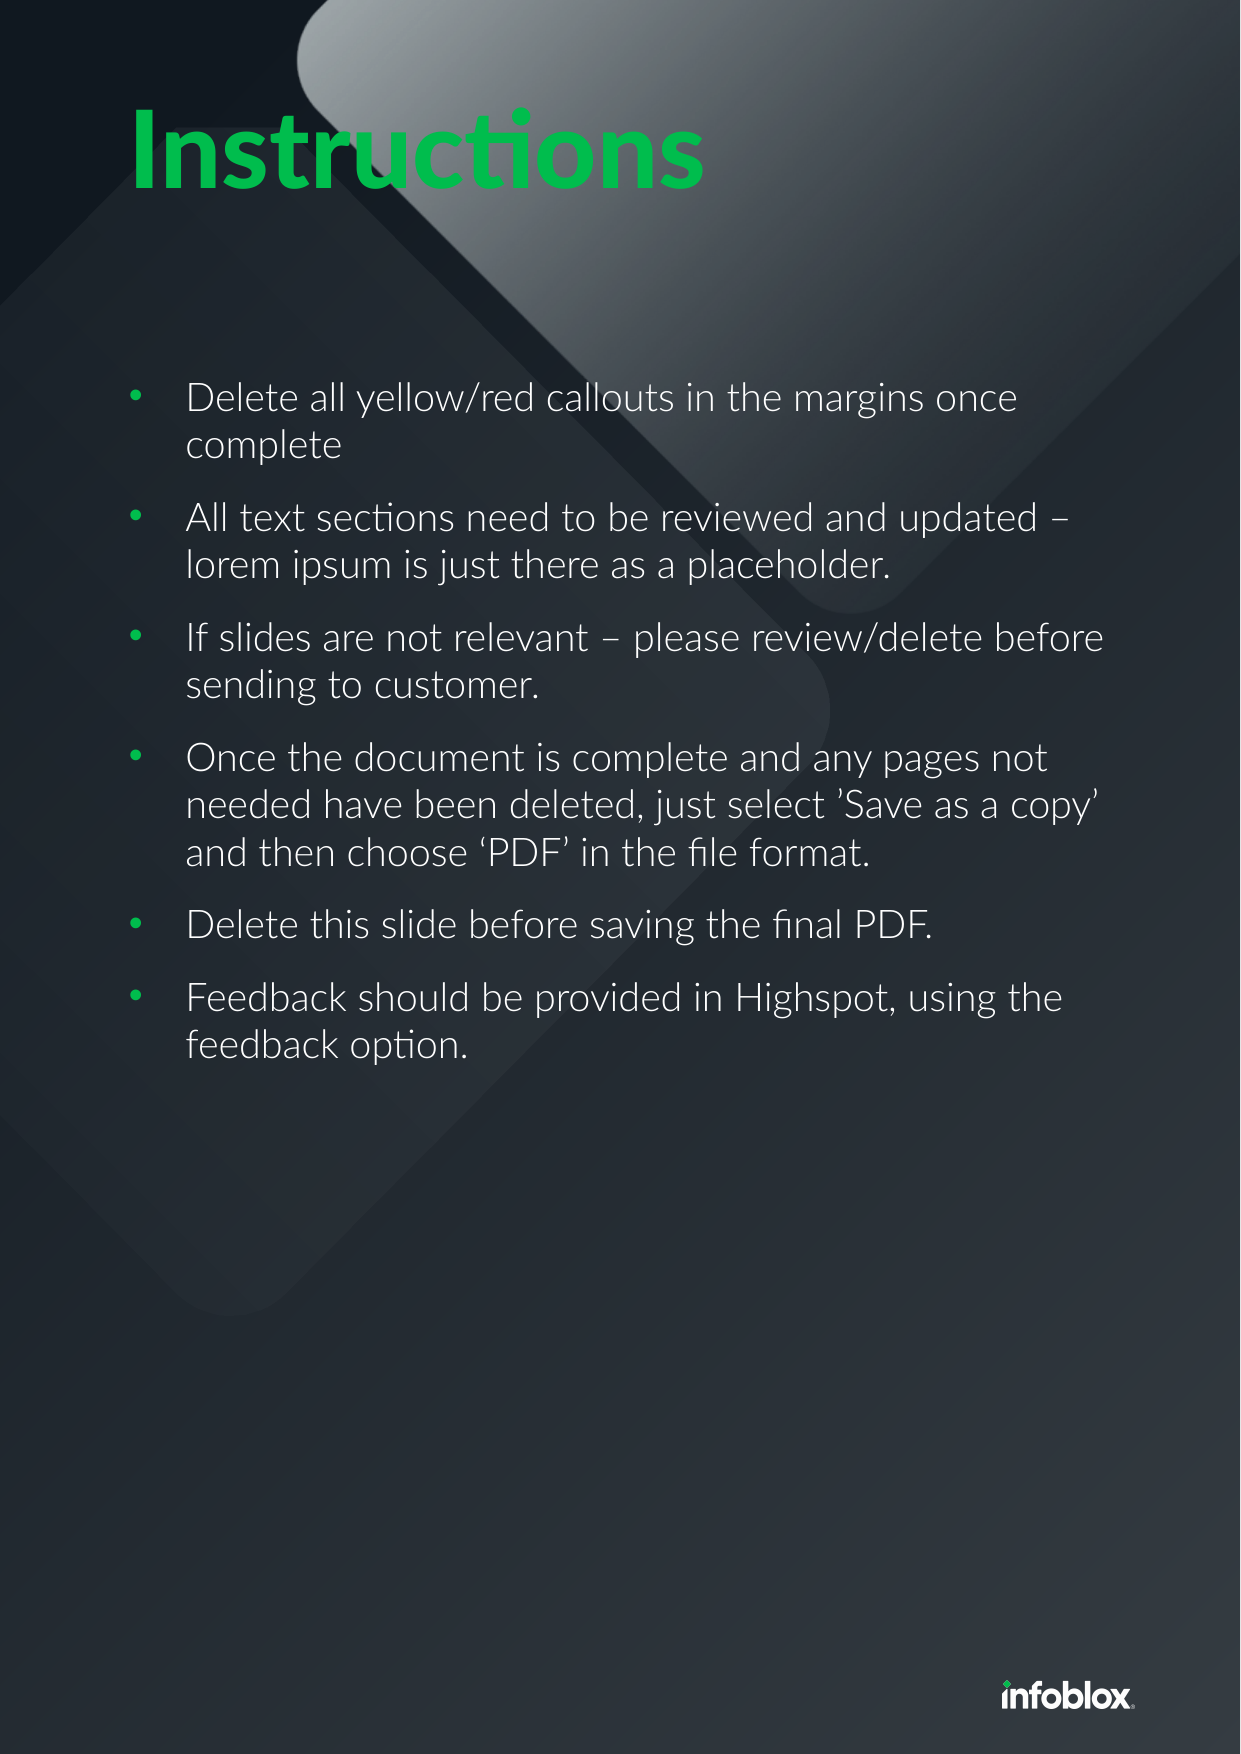

Instructions
Delete all yellow/red callouts in the margins once complete
All text sections need to be reviewed and updated – lorem ipsum is just there as a placeholder.
If slides are not relevant – please review/delete before sending to customer.
Once the document is complete and any pages not needed have been deleted, just select ’Save as a copy’ and then choose ‘PDF’ in the file format.
Delete this slide before saving the final PDF.
Feedback should be provided in Highspot, using the feedback option.